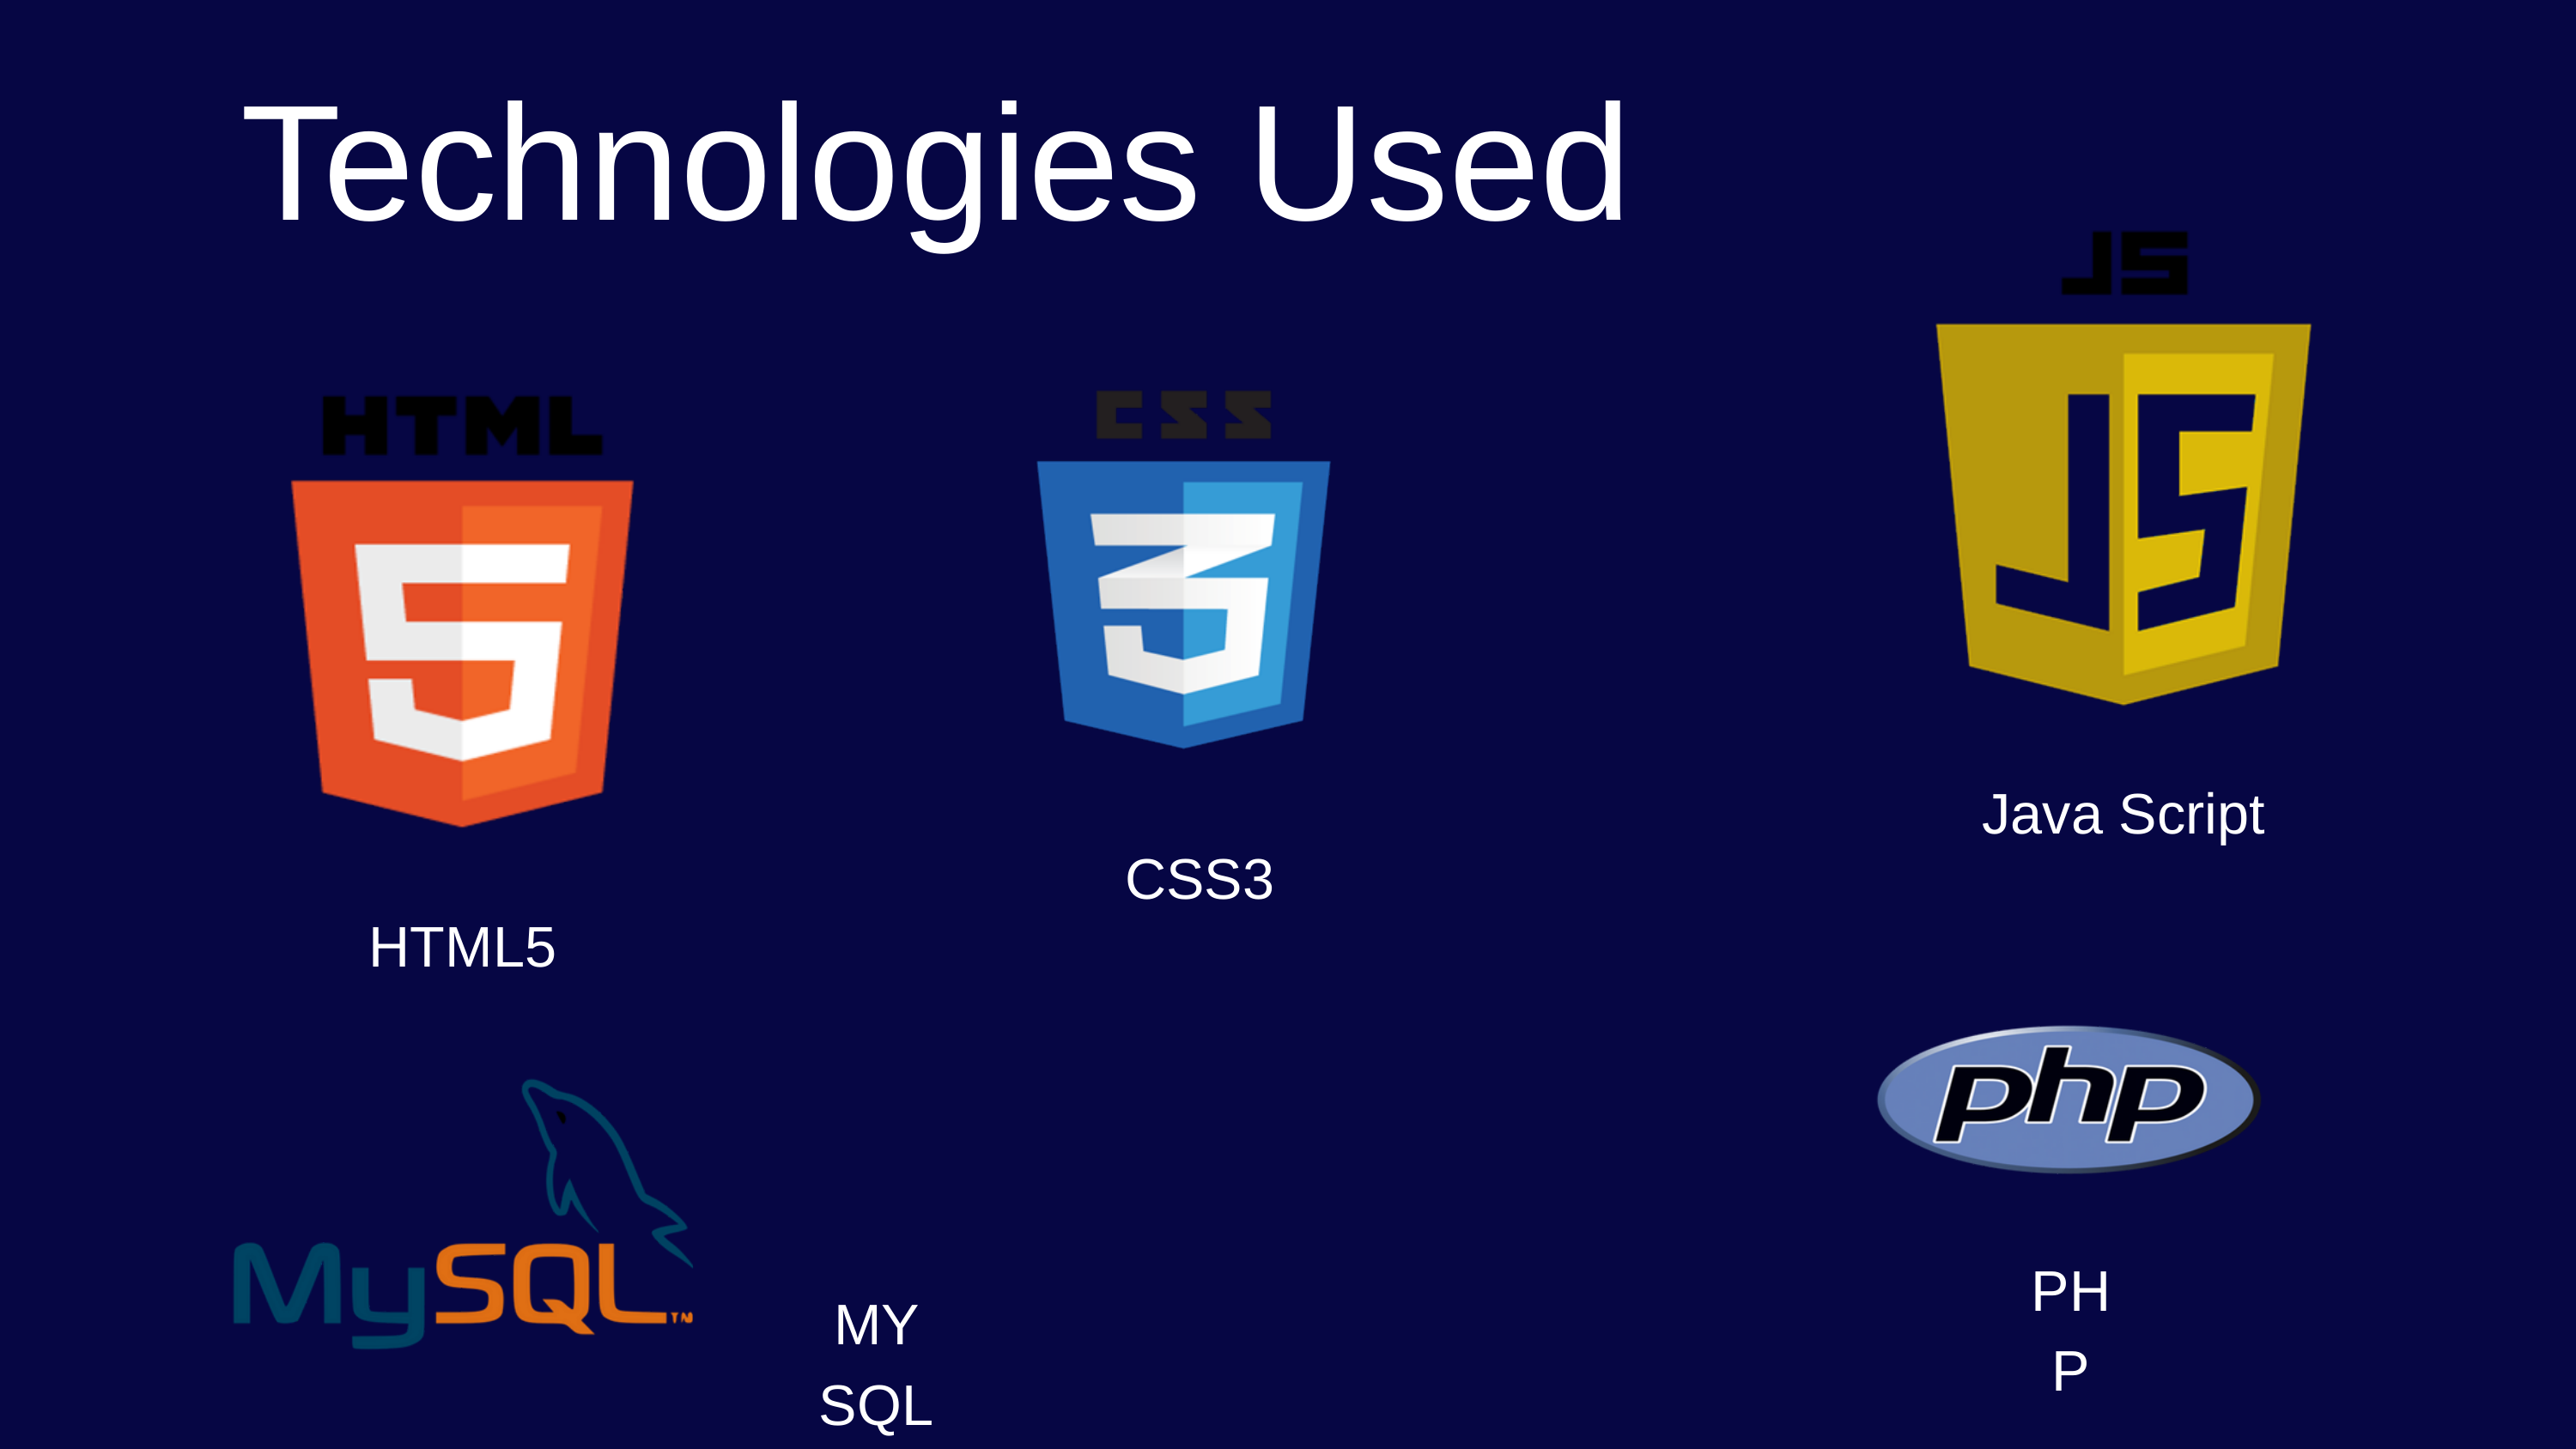

Technologies Used

Java Script
CSS3
HTML5

PHP
MY SQL